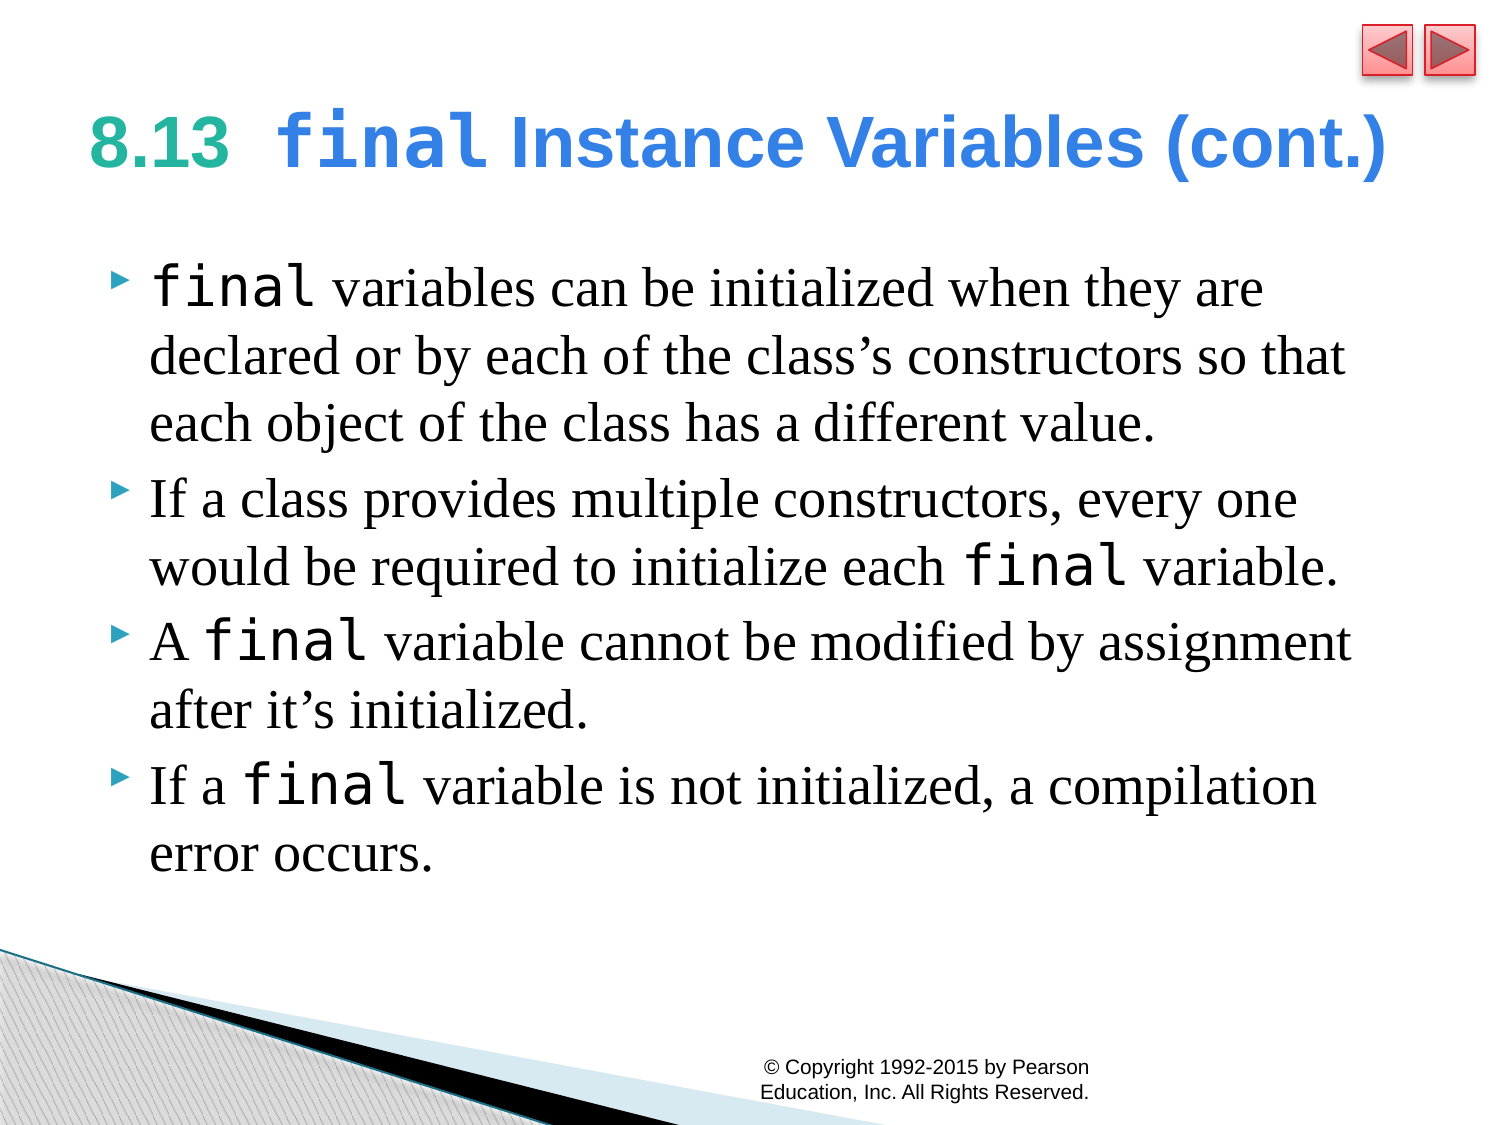

# 8.13  final Instance Variables (cont.)
final variables can be initialized when they are declared or by each of the class’s constructors so that each object of the class has a different value.
If a class provides multiple constructors, every one would be required to initialize each final variable.
A final variable cannot be modified by assignment after it’s initialized.
If a final variable is not initialized, a compilation error occurs.
© Copyright 1992-2015 by Pearson Education, Inc. All Rights Reserved.